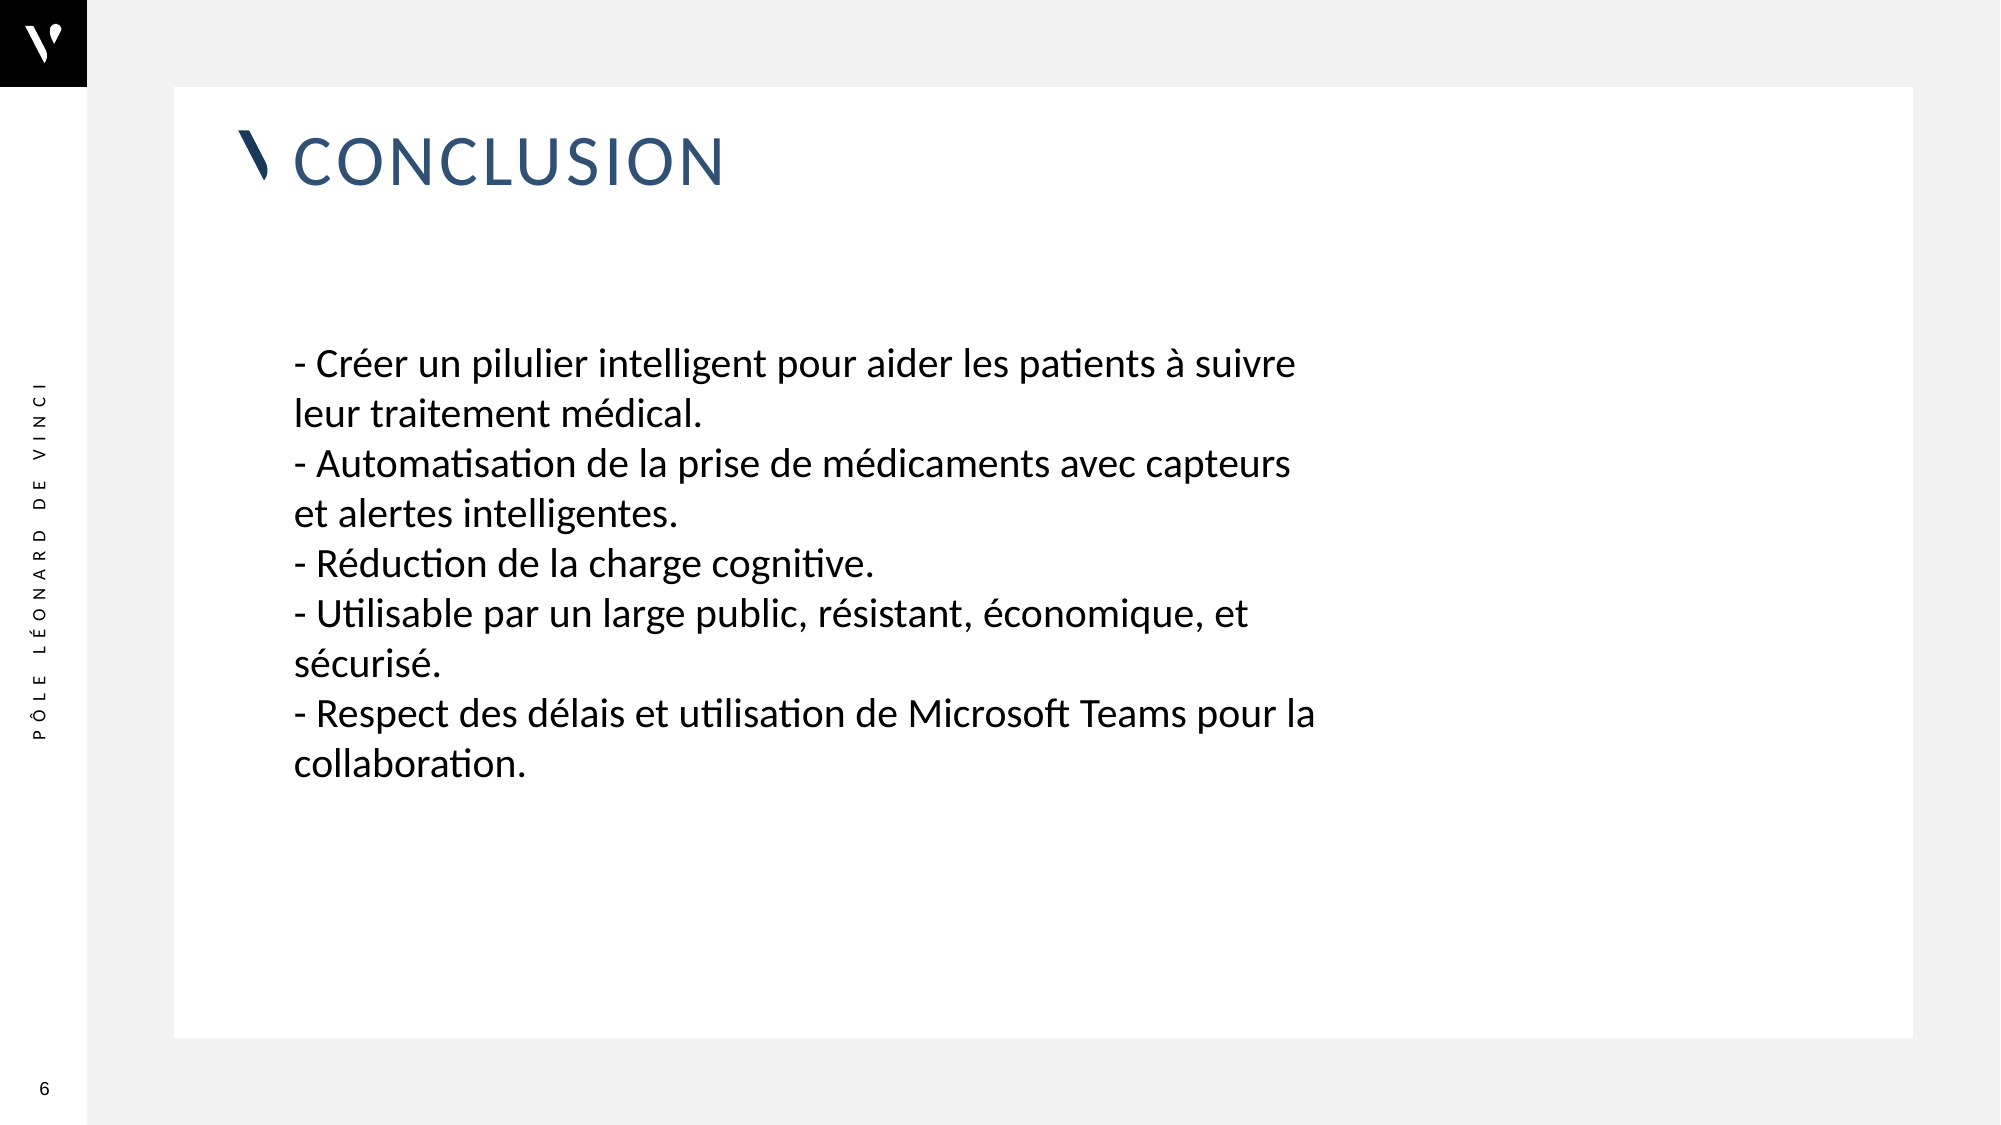

# conclusion
- Créer un pilulier intelligent pour aider les patients à suivre leur traitement médical.
﻿- Automatisation de la prise de médicaments avec capteurs et alertes intelligentes.
﻿- Réduction de la charge cognitive.
-﻿ Utilisable par un large public, résistant, économique, et sécurisé.
-﻿ Respect des délais et utilisation de Microsoft Teams pour la collaboration.
6